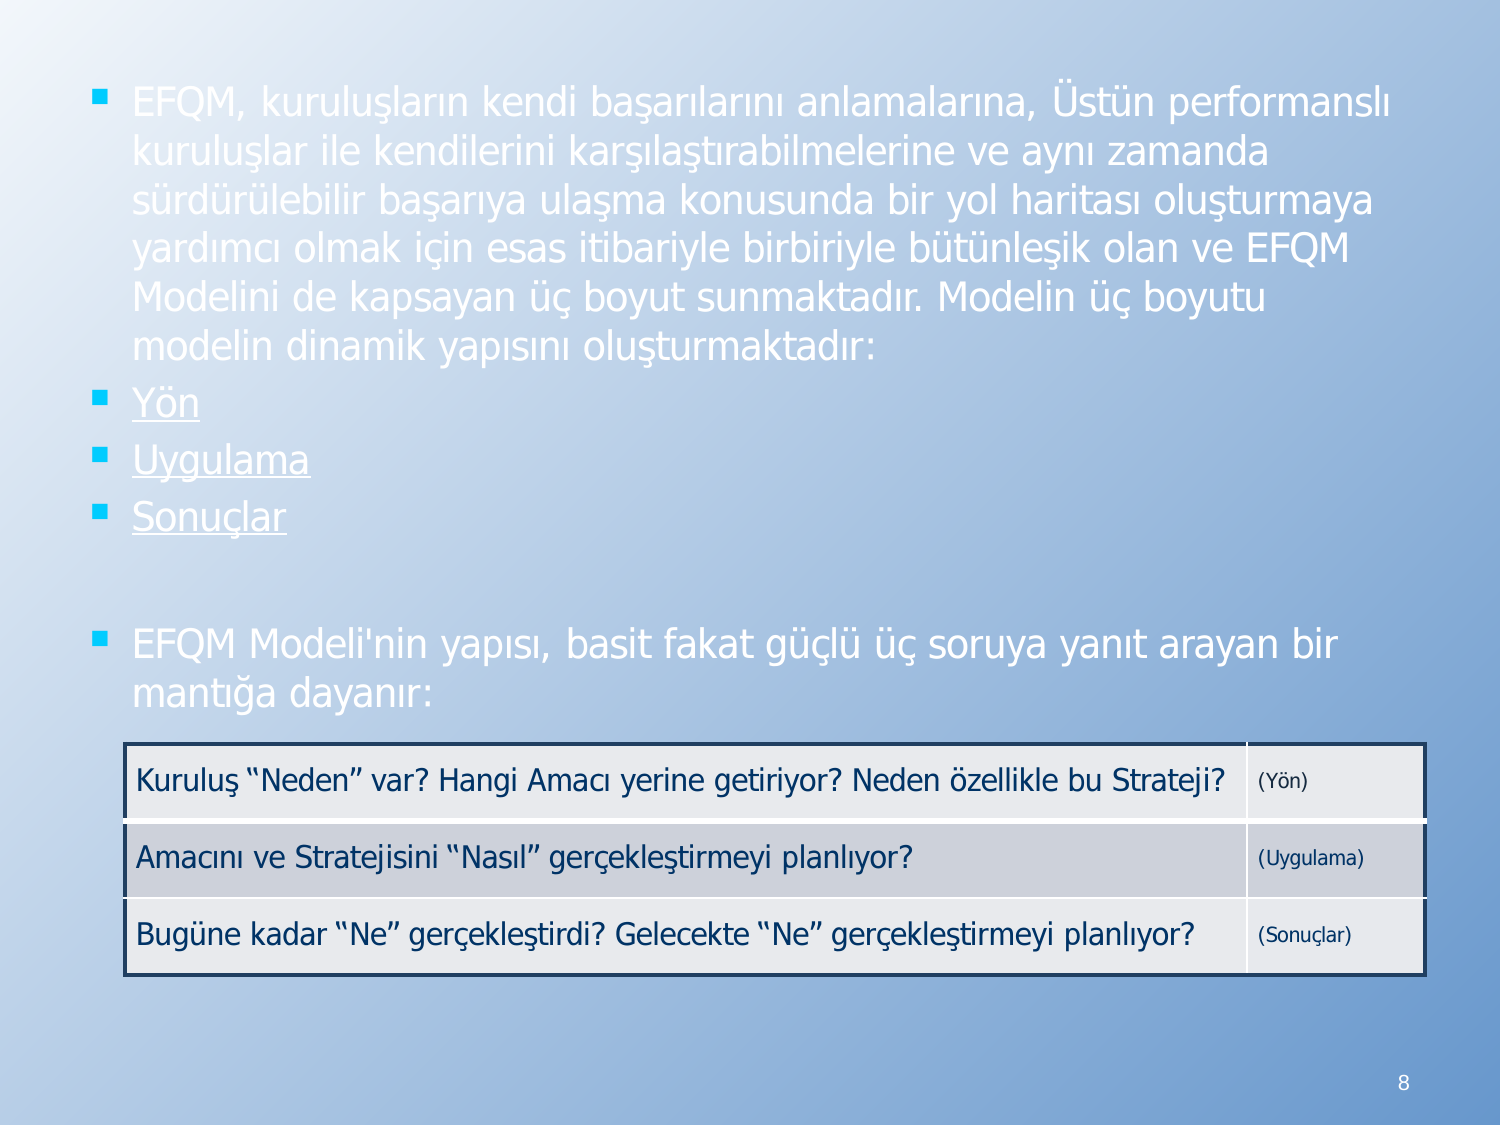

EFQM, kuruluşların kendi başarılarını anlamalarına, Üstün performanslı kuruluşlar ile kendilerini karşılaştırabilmelerine ve aynı zamanda sürdürülebilir başarıya ulaşma konusunda bir yol haritası oluşturmaya yardımcı olmak için esas itibariyle birbiriyle bütünleşik olan ve EFQM Modelini de kapsayan üç boyut sunmaktadır. Modelin üç boyutu modelin dinamik yapısını oluşturmaktadır:
Yön
Uygulama
Sonuçlar
EFQM Modeli'nin yapısı, basit fakat güçlü üç soruya yanıt arayan bir mantığa dayanır:

| Kuruluş “Neden” var? Hangi Amacı yerine getiriyor? Neden özellikle bu Strateji? | (Yön) |
| --- | --- |
| Amacını ve Stratejisini “Nasıl” gerçekleştirmeyi planlıyor? | (Uygulama) |
| Bugüne kadar “Ne” gerçekleştirdi? Gelecekte “Ne” gerçekleştirmeyi planlıyor? | (Sonuçlar) |
8